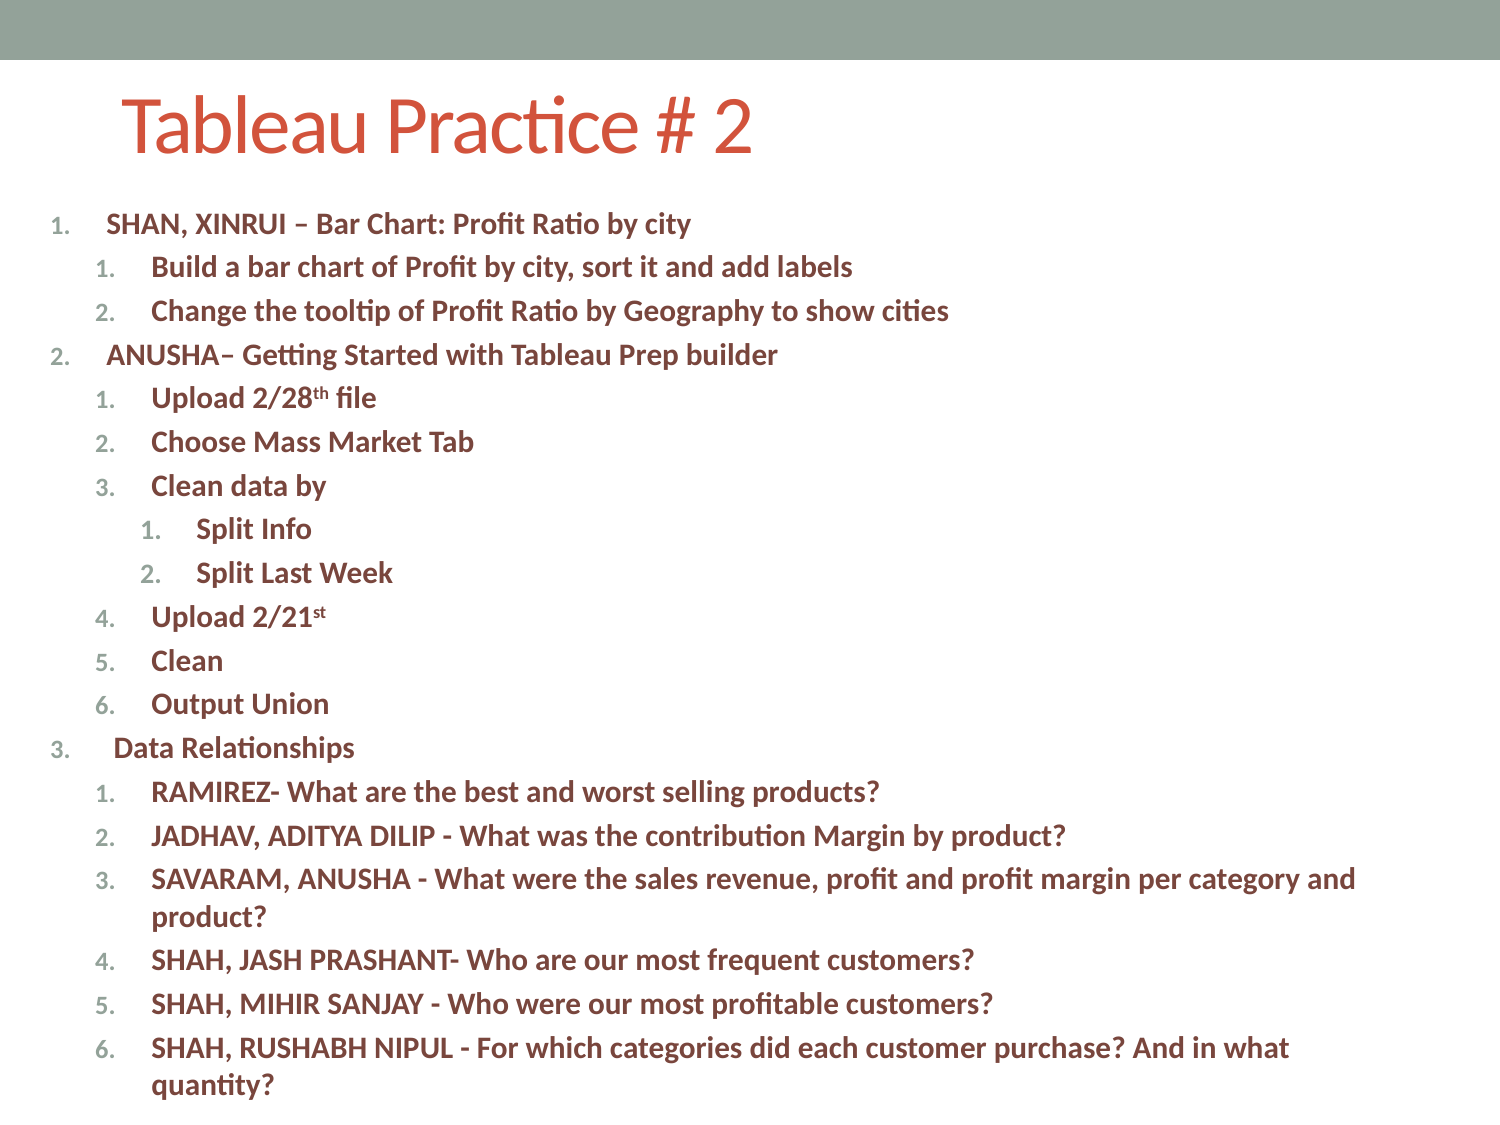

# Tableau Practice # 2

SHAN, XINRUI – Bar Chart: Profit Ratio by city
Build a bar chart of Profit by city, sort it and add labels
Change the tooltip of Profit Ratio by Geography to show cities
ANUSHA– Getting Started with Tableau Prep builder
Upload 2/28th file
Choose Mass Market Tab
Clean data by
Split Info
Split Last Week
Upload 2/21st
Clean
Output Union
 Data Relationships
RAMIREZ- What are the best and worst selling products?
JADHAV, ADITYA DILIP - What was the contribution Margin by product?
SAVARAM, ANUSHA - What were the sales revenue, profit and profit margin per category and product?
SHAH, JASH PRASHANT- Who are our most frequent customers?
SHAH, MIHIR SANJAY - Who were our most profitable customers?
SHAH, RUSHABH NIPUL - For which categories did each customer purchase? And in what quantity?